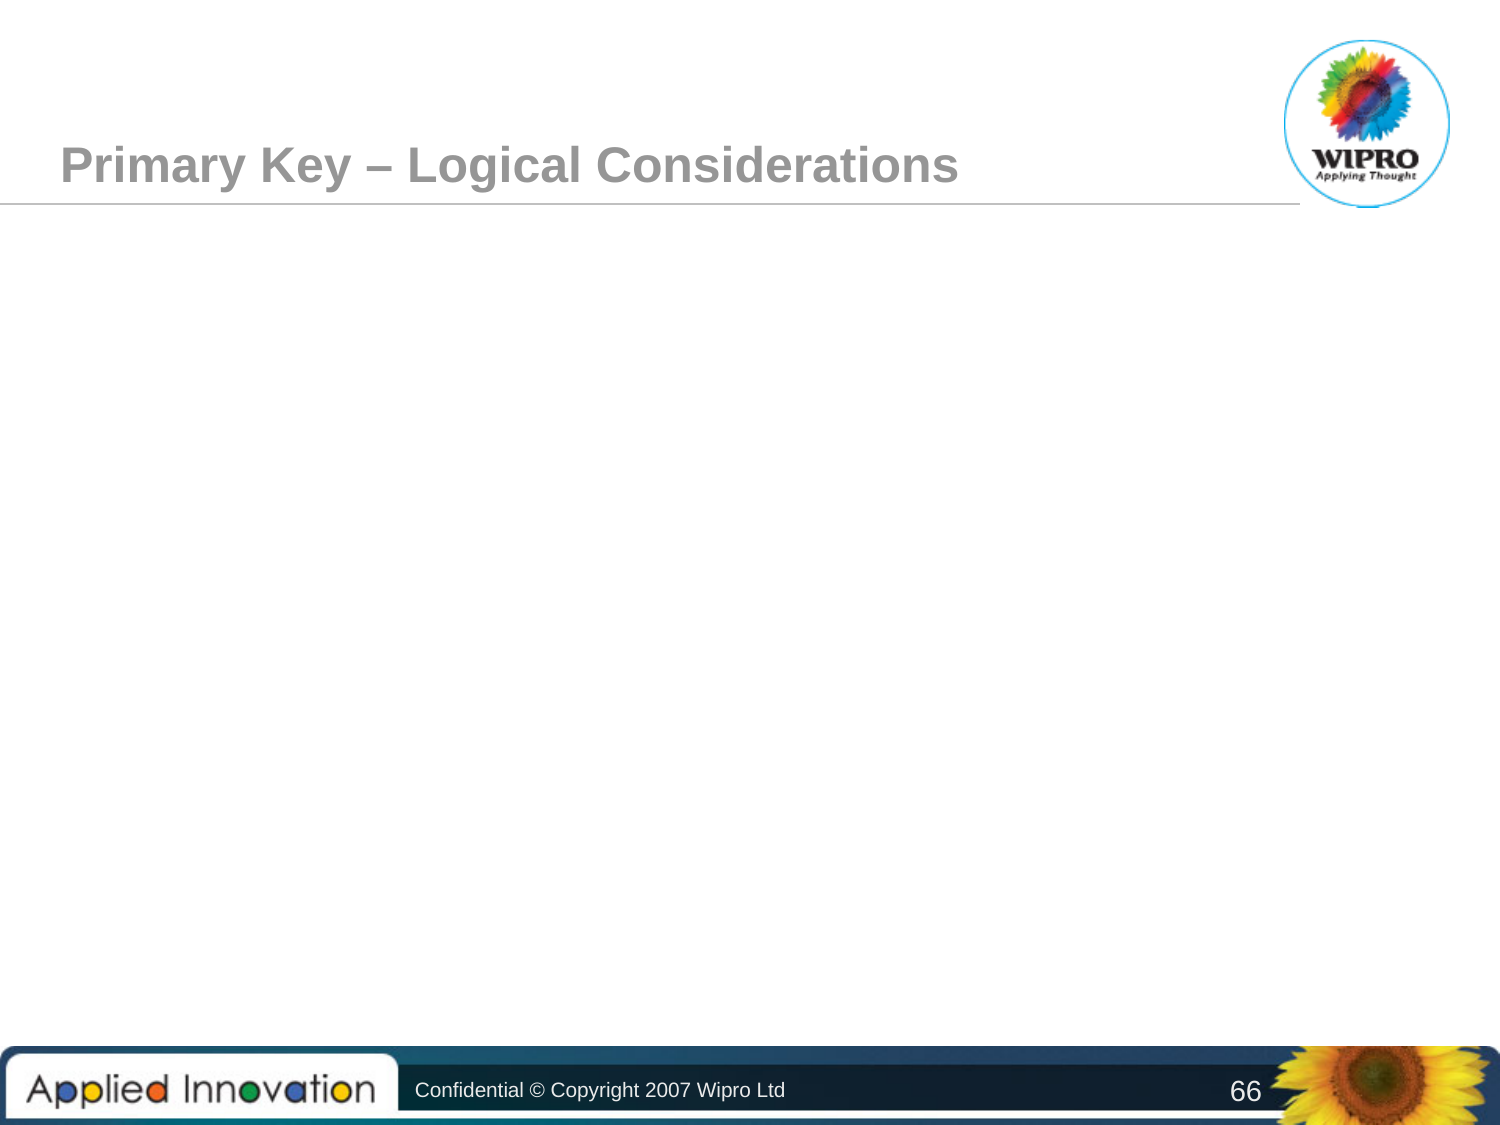

Primary Key – Logical Considerations

Confidential © Copyright 2007 Wipro Ltd